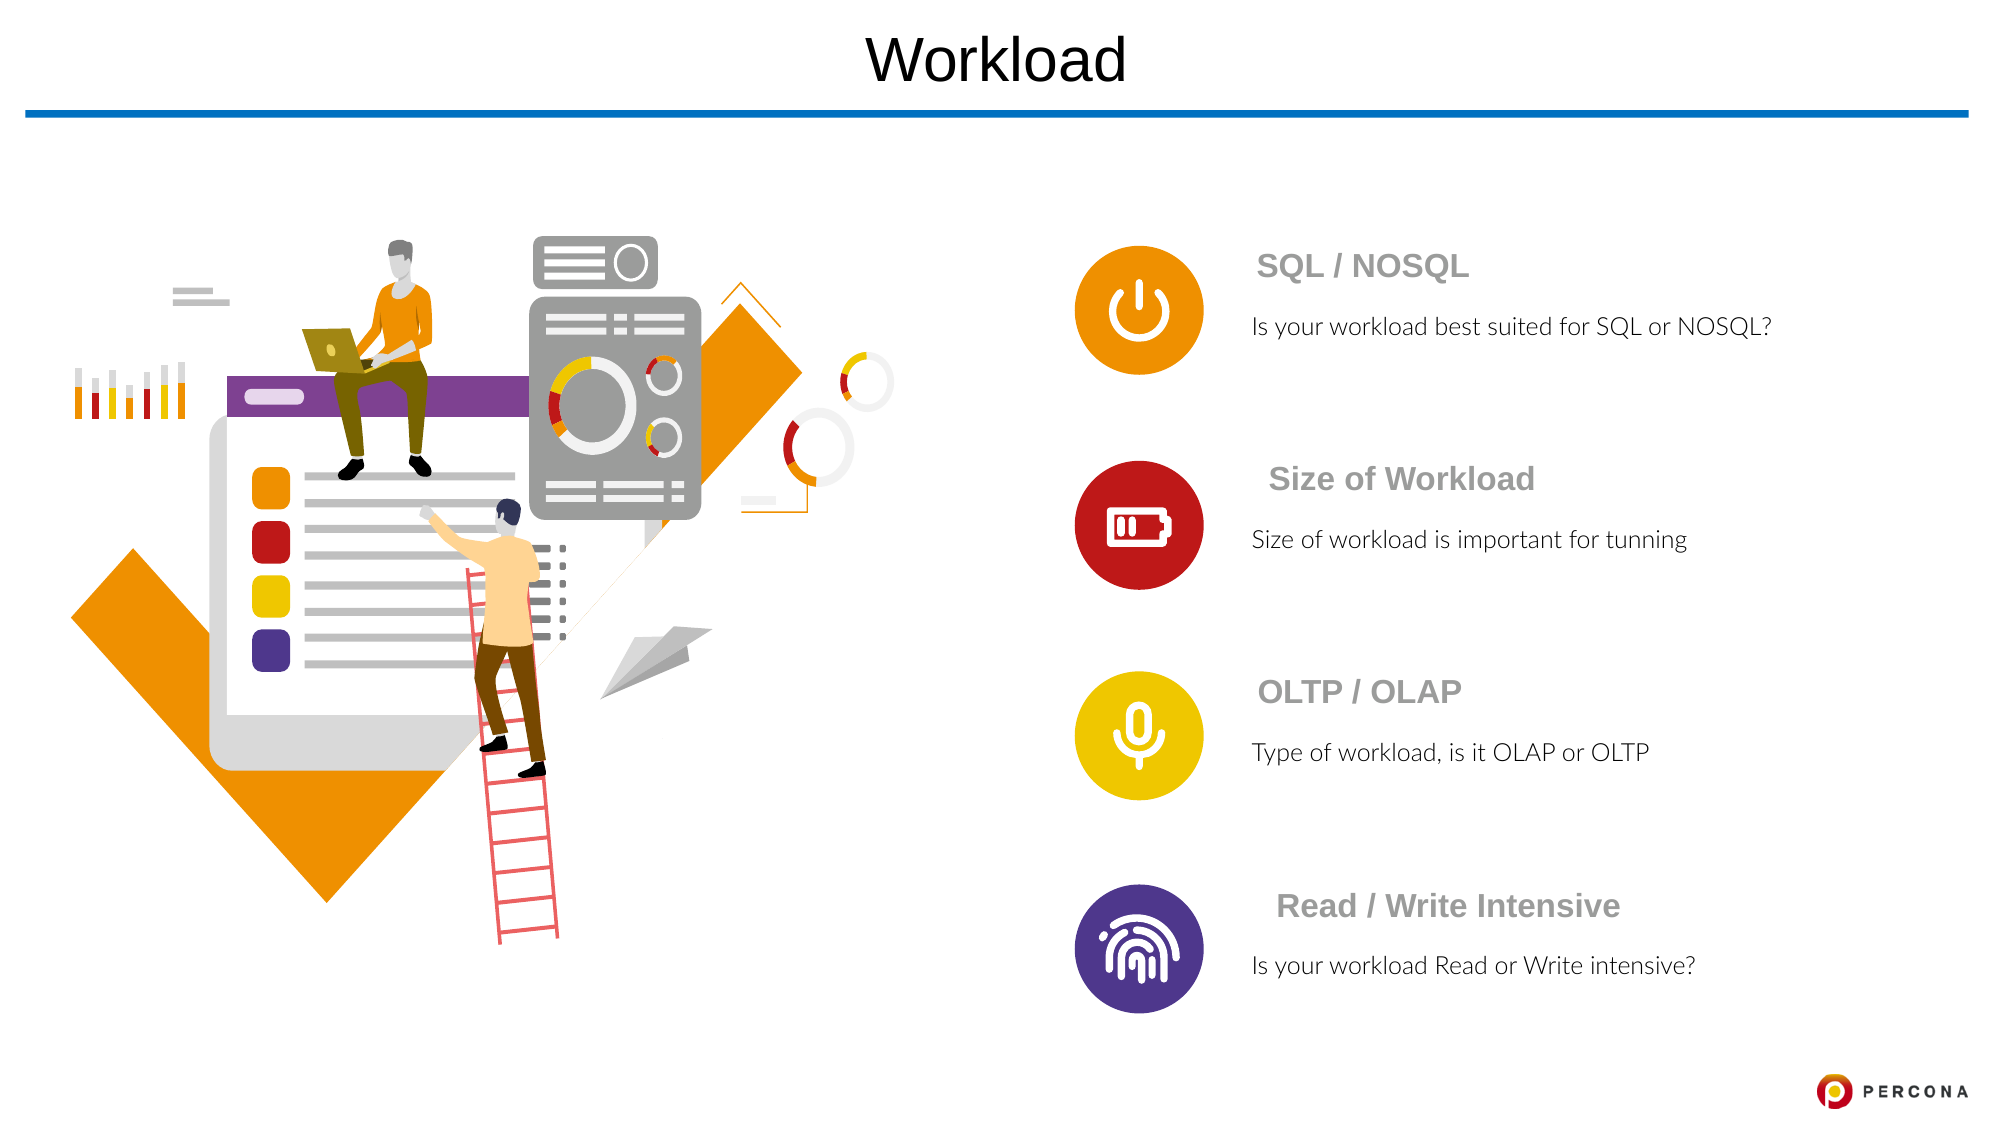

# Workload

SQL / NOSQL

Is your workload best suited for SQL or NOSQL?
Size of Workload

Size of workload is important for tunning
OLTP / OLAP

Type of workload, is it OLAP or OLTP
Read / Write Intensive

Is your workload Read or Write intensive?